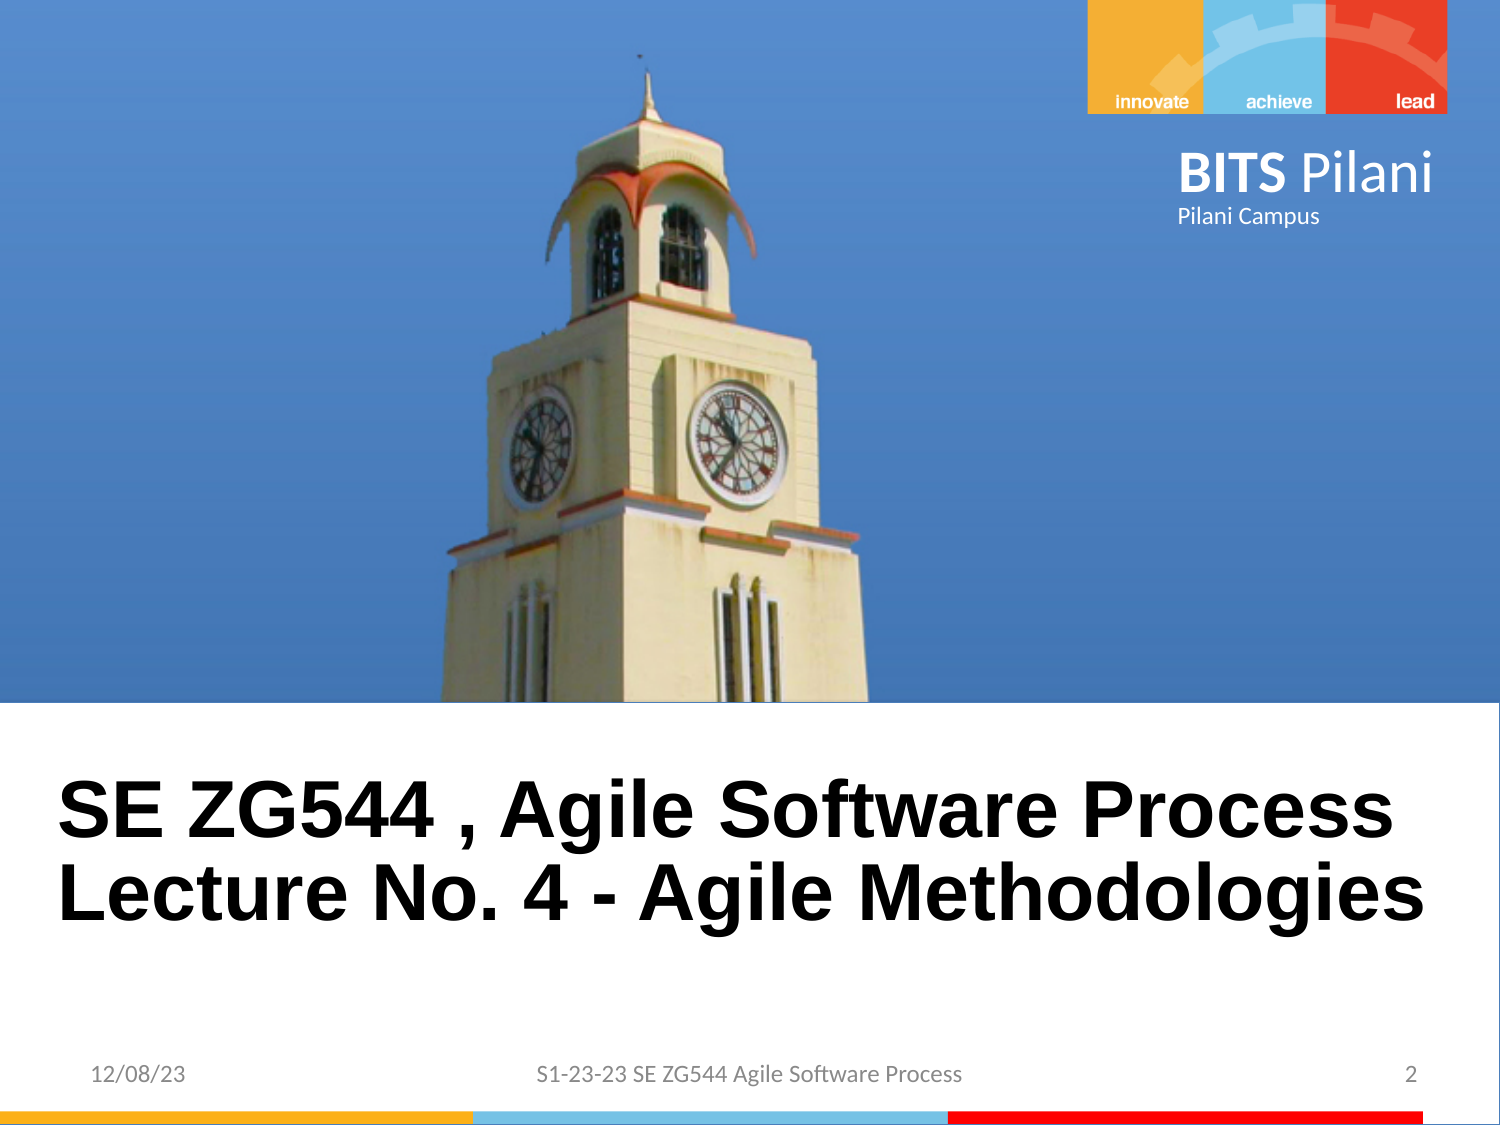

SE ZG544 , Agile Software Process
Lecture No. 4 - Agile Methodologies
12/08/23
S1-23-23 SE ZG544 Agile Software Process
2